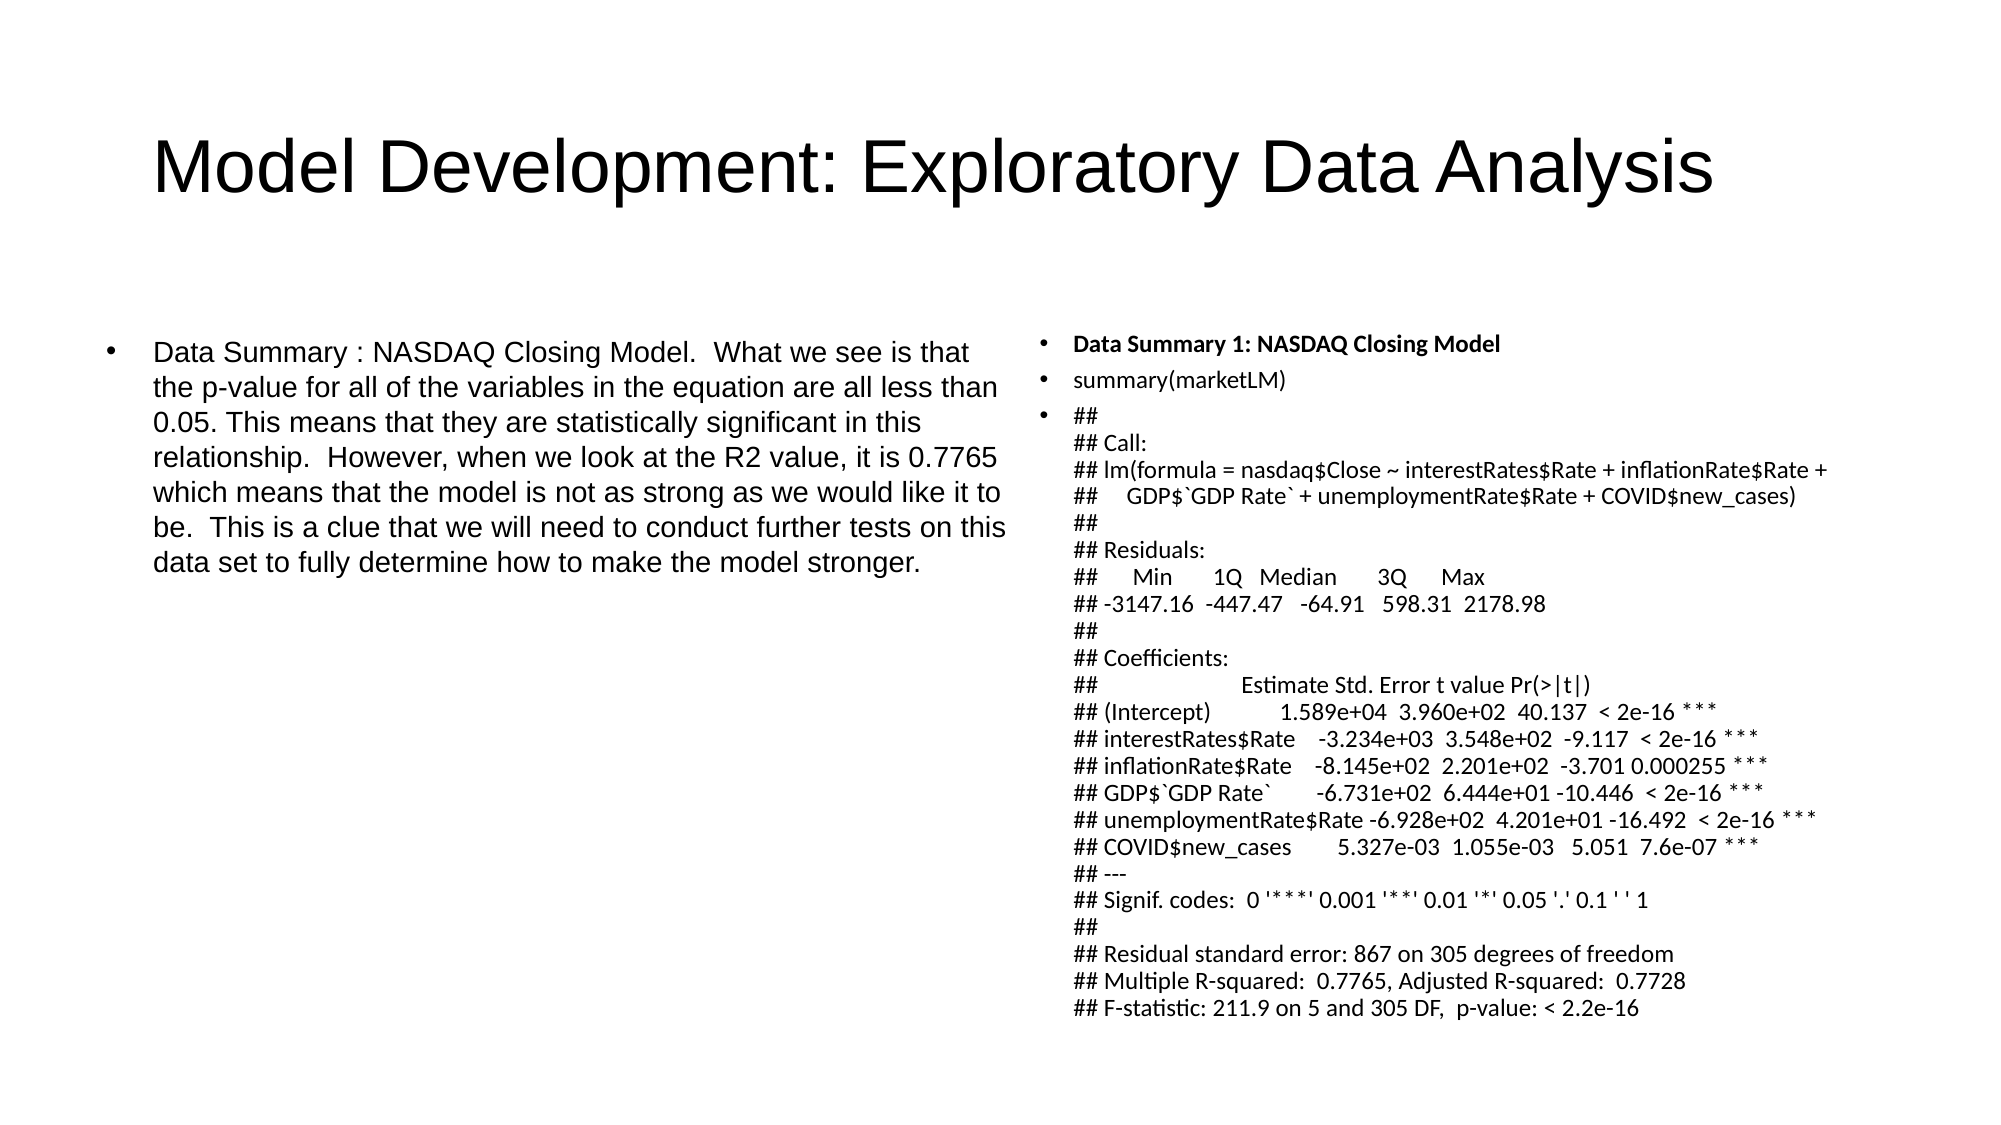

# Model Development: Exploratory Data Analysis
Data Summary 1: NASDAQ Closing Model
summary(marketLM)
## ## Call: ## lm(formula = nasdaq$Close ~ interestRates$Rate + inflationRate$Rate + ##     GDP$`GDP Rate` + unemploymentRate$Rate + COVID$new_cases) ## ## Residuals: ##      Min       1Q   Median       3Q      Max ## -3147.16  -447.47   -64.91   598.31  2178.98 ## ## Coefficients: ##                         Estimate Std. Error t value Pr(>|t|) ## (Intercept)            1.589e+04  3.960e+02  40.137  < 2e-16 *** ## interestRates$Rate    -3.234e+03  3.548e+02  -9.117  < 2e-16 *** ## inflationRate$Rate    -8.145e+02  2.201e+02  -3.701 0.000255 *** ## GDP$`GDP Rate`        -6.731e+02  6.444e+01 -10.446  < 2e-16 *** ## unemploymentRate$Rate -6.928e+02  4.201e+01 -16.492  < 2e-16 *** ## COVID$new_cases        5.327e-03  1.055e-03   5.051  7.6e-07 *** ## --- ## Signif. codes:  0 '***' 0.001 '**' 0.01 '*' 0.05 '.' 0.1 ' ' 1 ## ## Residual standard error: 867 on 305 degrees of freedom ## Multiple R-squared:  0.7765, Adjusted R-squared:  0.7728 ## F-statistic: 211.9 on 5 and 305 DF,  p-value: < 2.2e-16

Data Summary : NASDAQ Closing Model.  What we see is that the p-value for all of the variables in the equation are all less than 0.05. This means that they are statistically significant in this relationship.  However, when we look at the R2 value, it is 0.7765 which means that the model is not as strong as we would like it to be.  This is a clue that we will need to conduct further tests on this data set to fully determine how to make the model stronger.